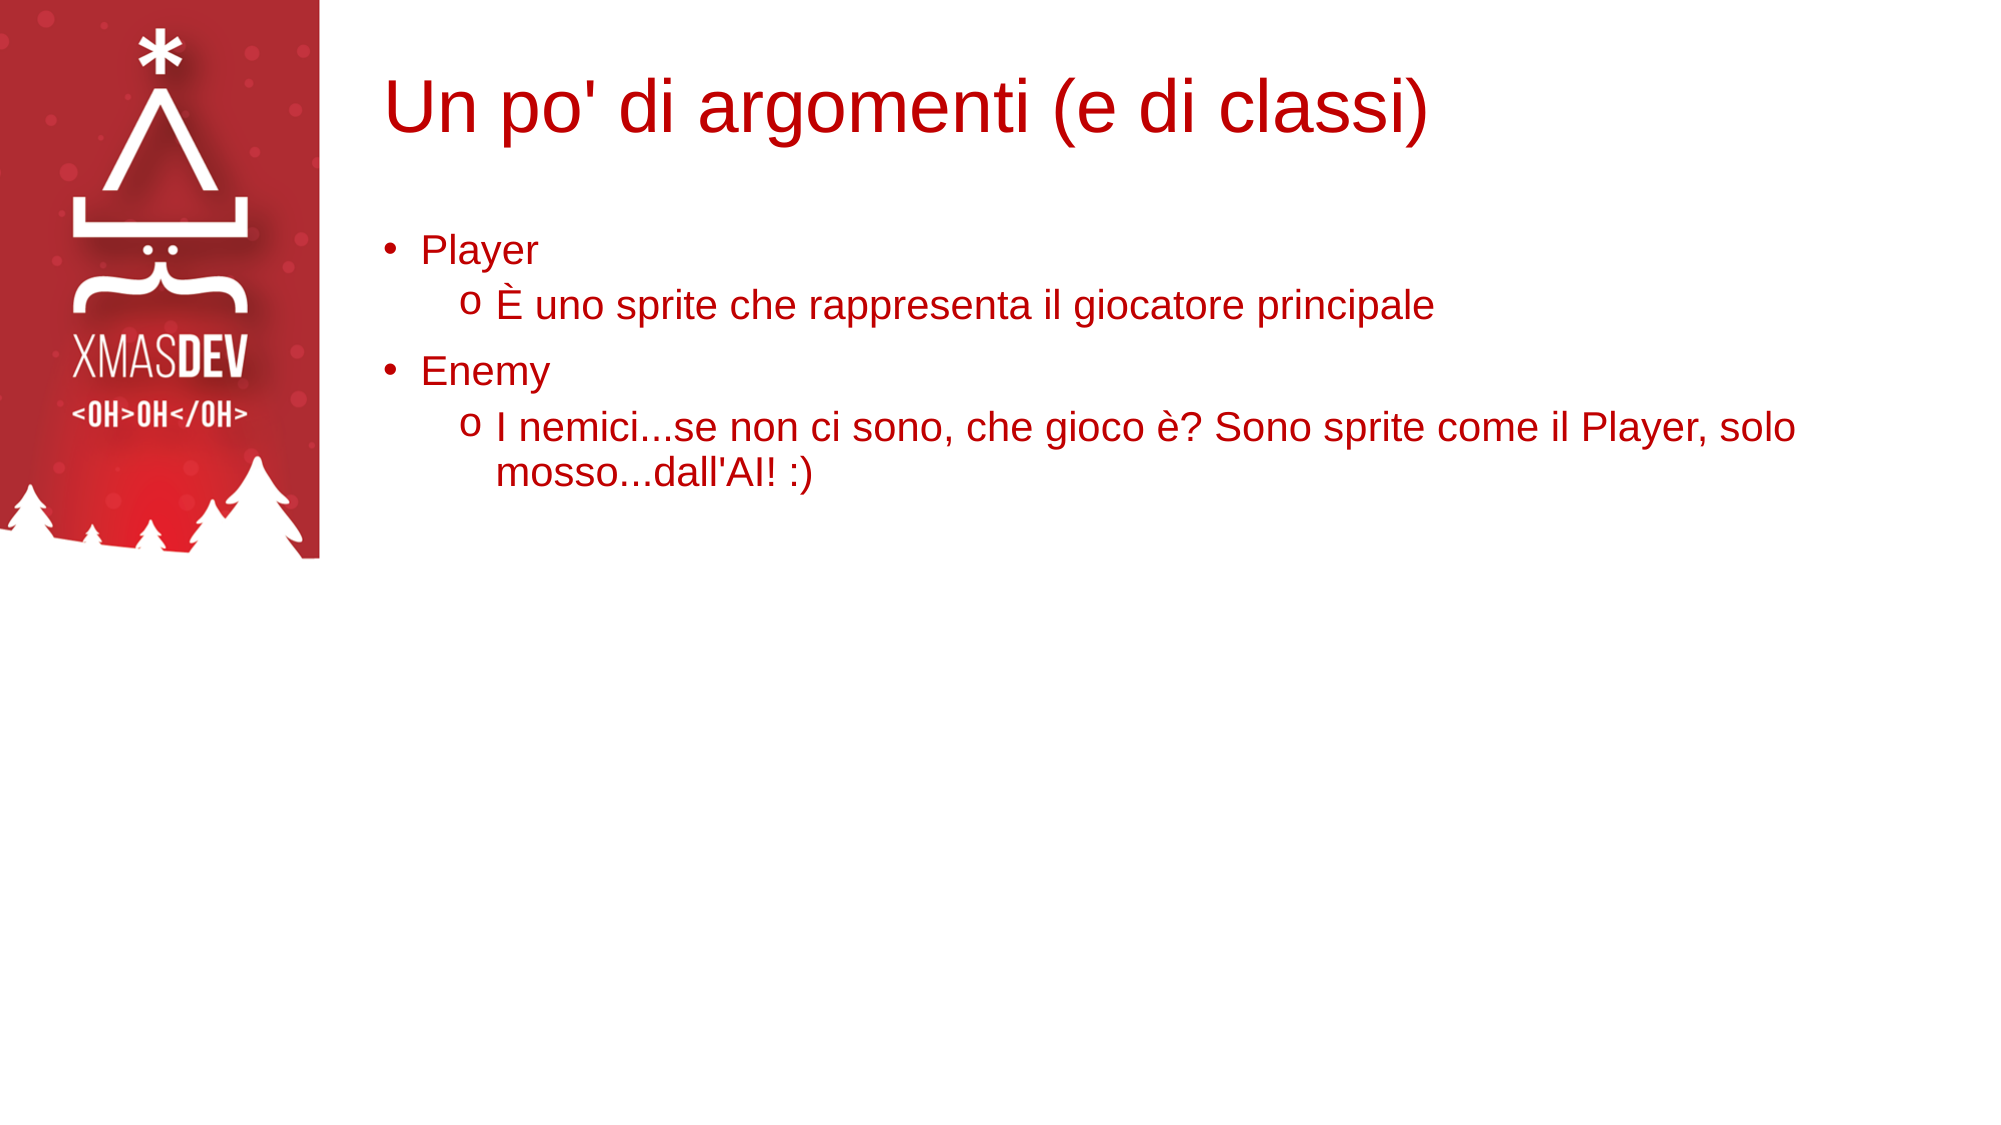

# Un po' di argomenti (e di classi)
Player
È uno sprite che rappresenta il giocatore principale
Enemy
I nemici...se non ci sono, che gioco è? Sono sprite come il Player, solo mosso...dall'AI! :)